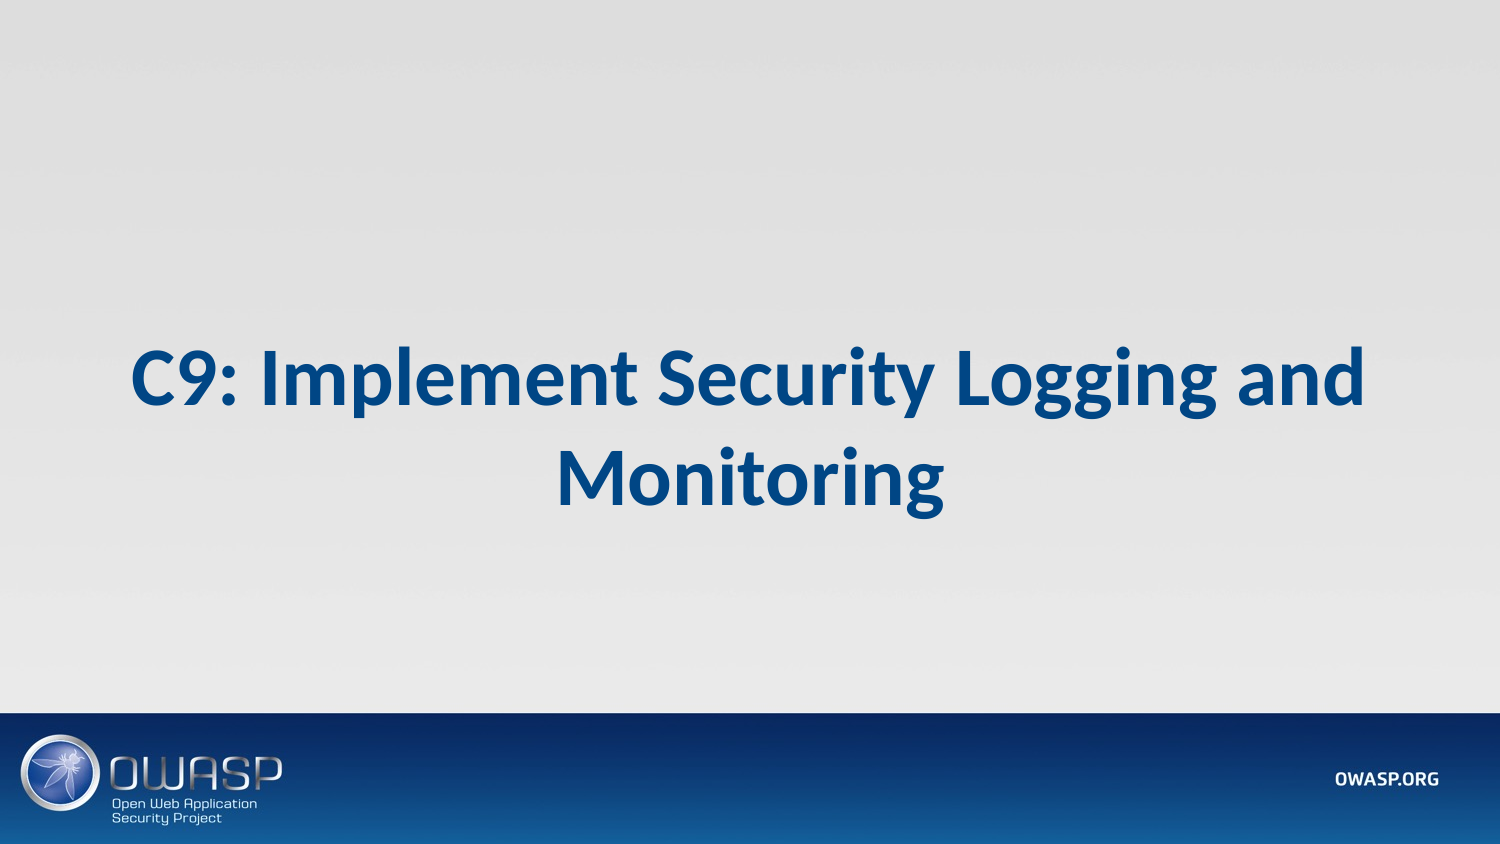

# C9: Implement Security Logging and Monitoring